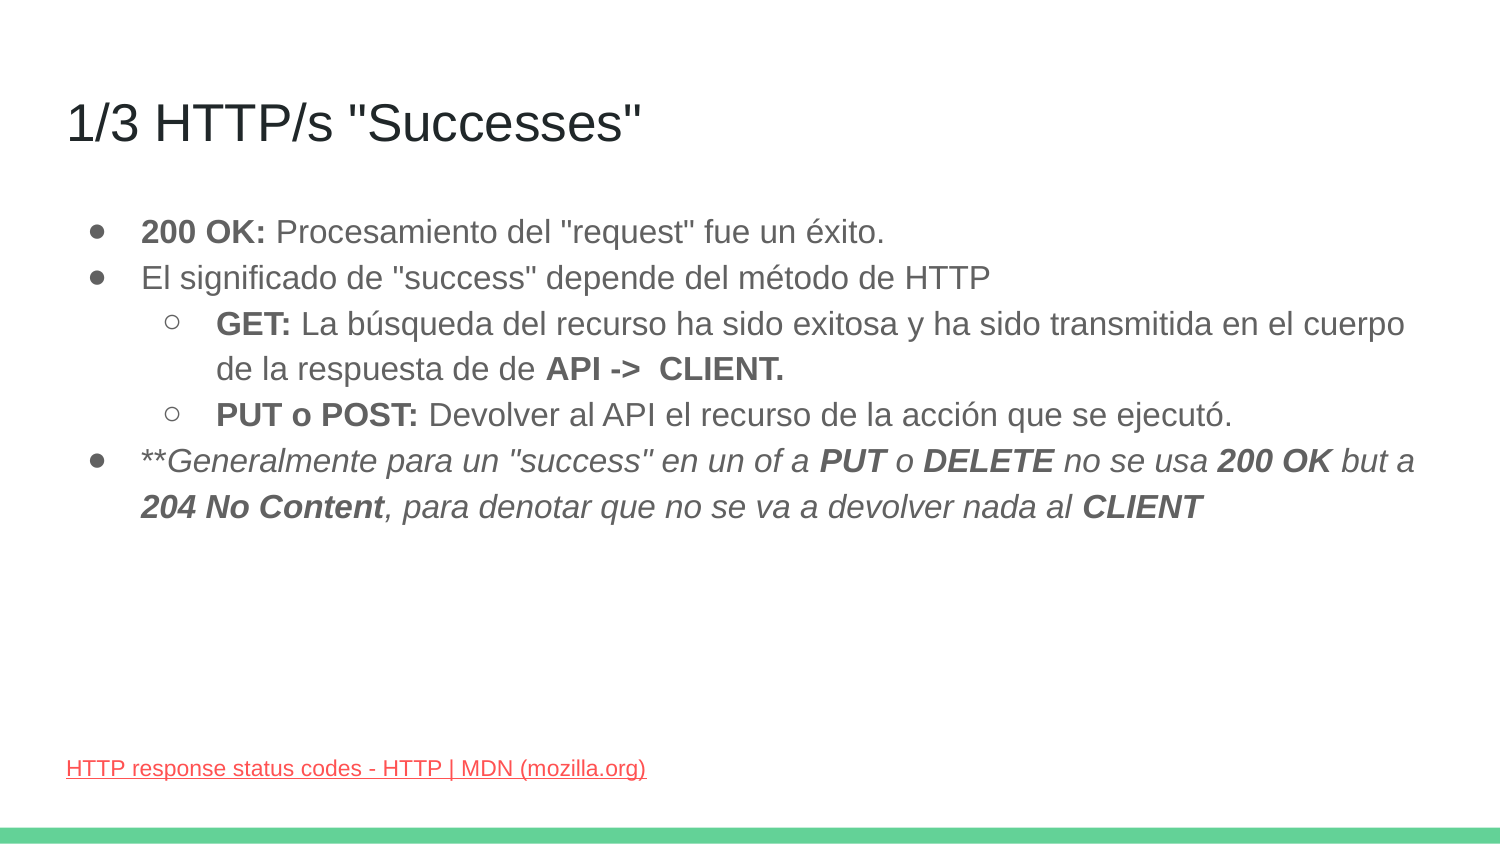

# 1/3 HTTP/s "Successes"
200 OK: Procesamiento del "request" fue un éxito.
El significado de "success" depende del método de HTTP
GET: La búsqueda del recurso ha sido exitosa y ha sido transmitida en el cuerpo de la respuesta de de API ->  CLIENT.
PUT o POST: Devolver al API el recurso de la acción que se ejecutó.
**Generalmente para un "success" en un of a PUT o DELETE no se usa 200 OK but a 204 No Content, para denotar que no se va a devolver nada al CLIENT
HTTP response status codes - HTTP | MDN (mozilla.org)